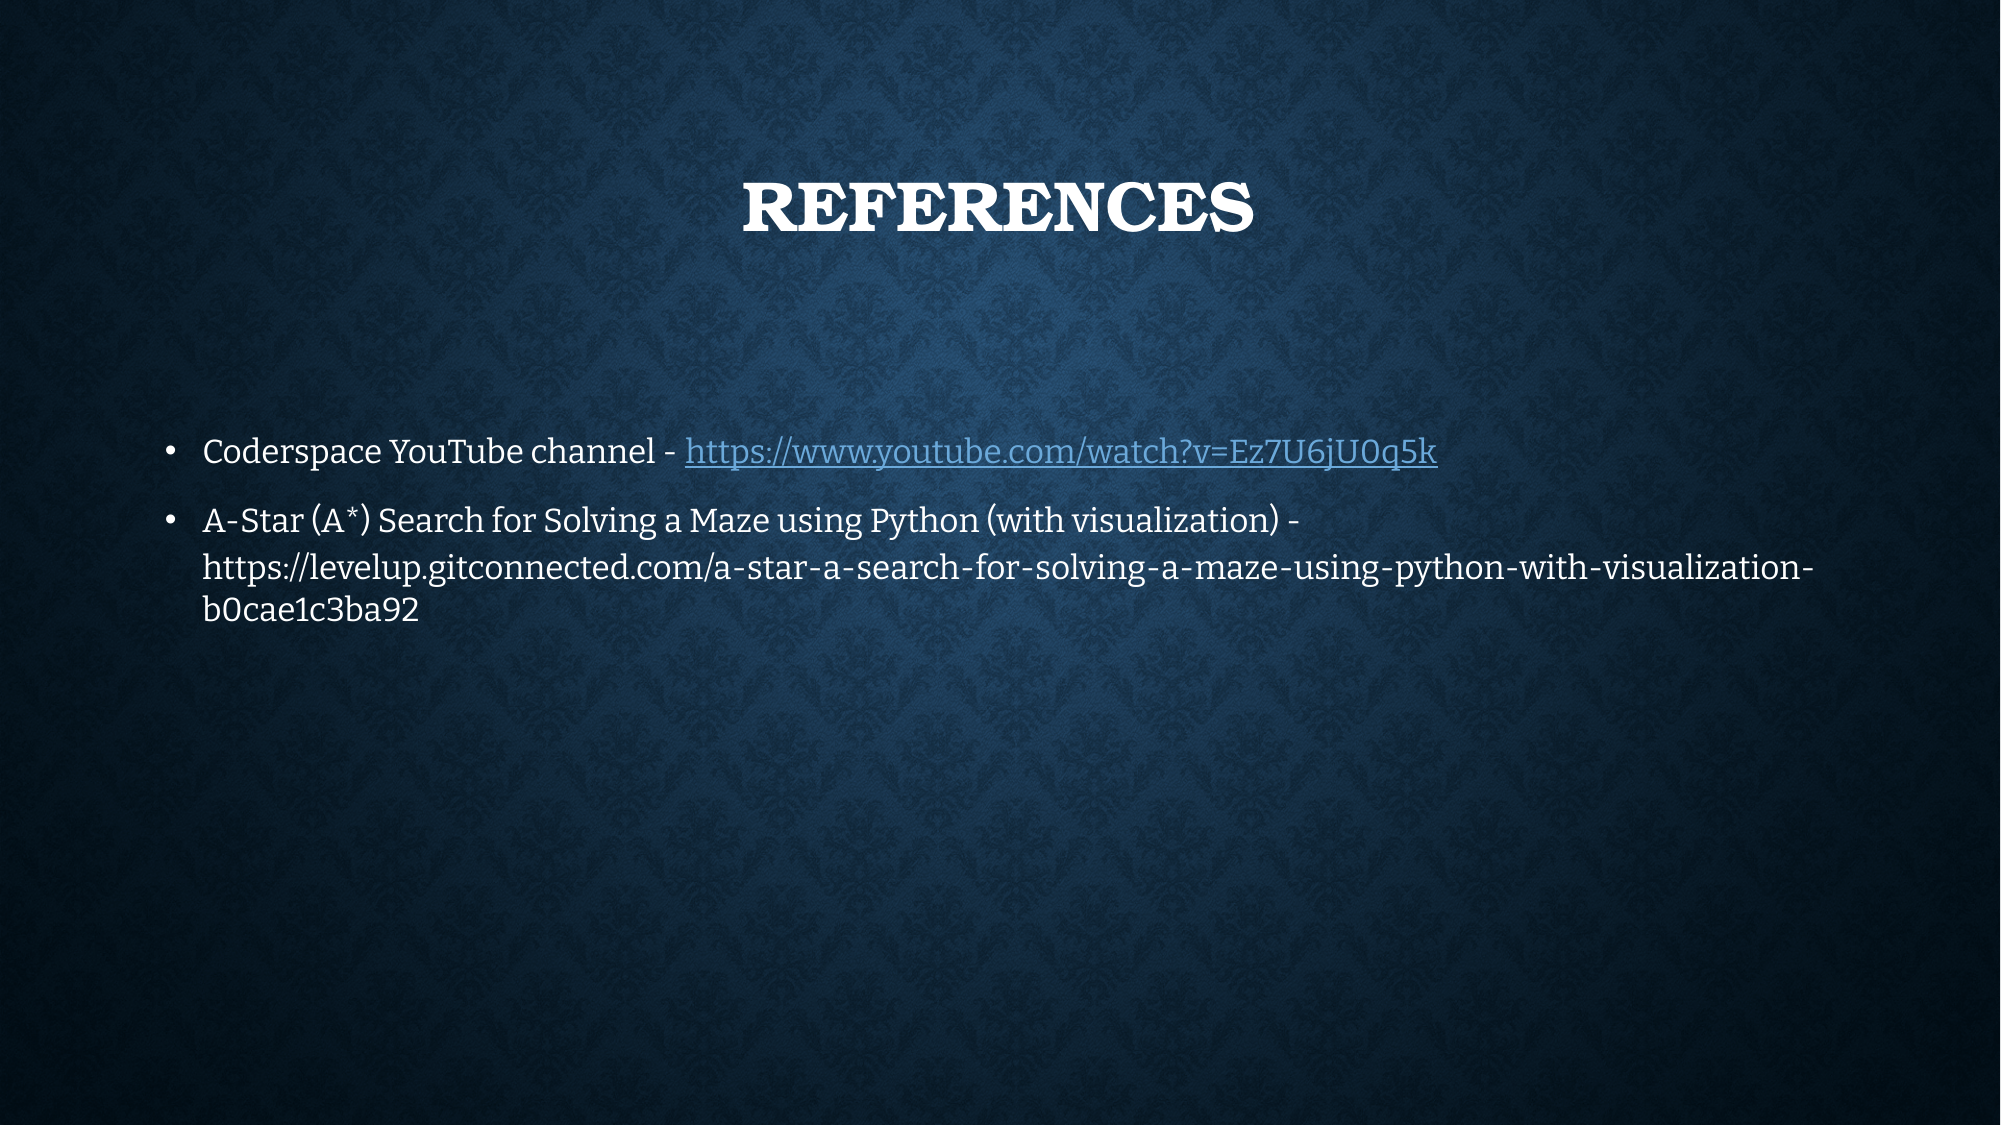

# References

Coderspace YouTube channel - https://www.youtube.com/watch?v=Ez7U6jU0q5k
A-Star (A*) Search for Solving a Maze using Python (with visualization) - https://levelup.gitconnected.com/a-star-a-search-for-solving-a-maze-using-python-with-visualization-b0cae1c3ba92